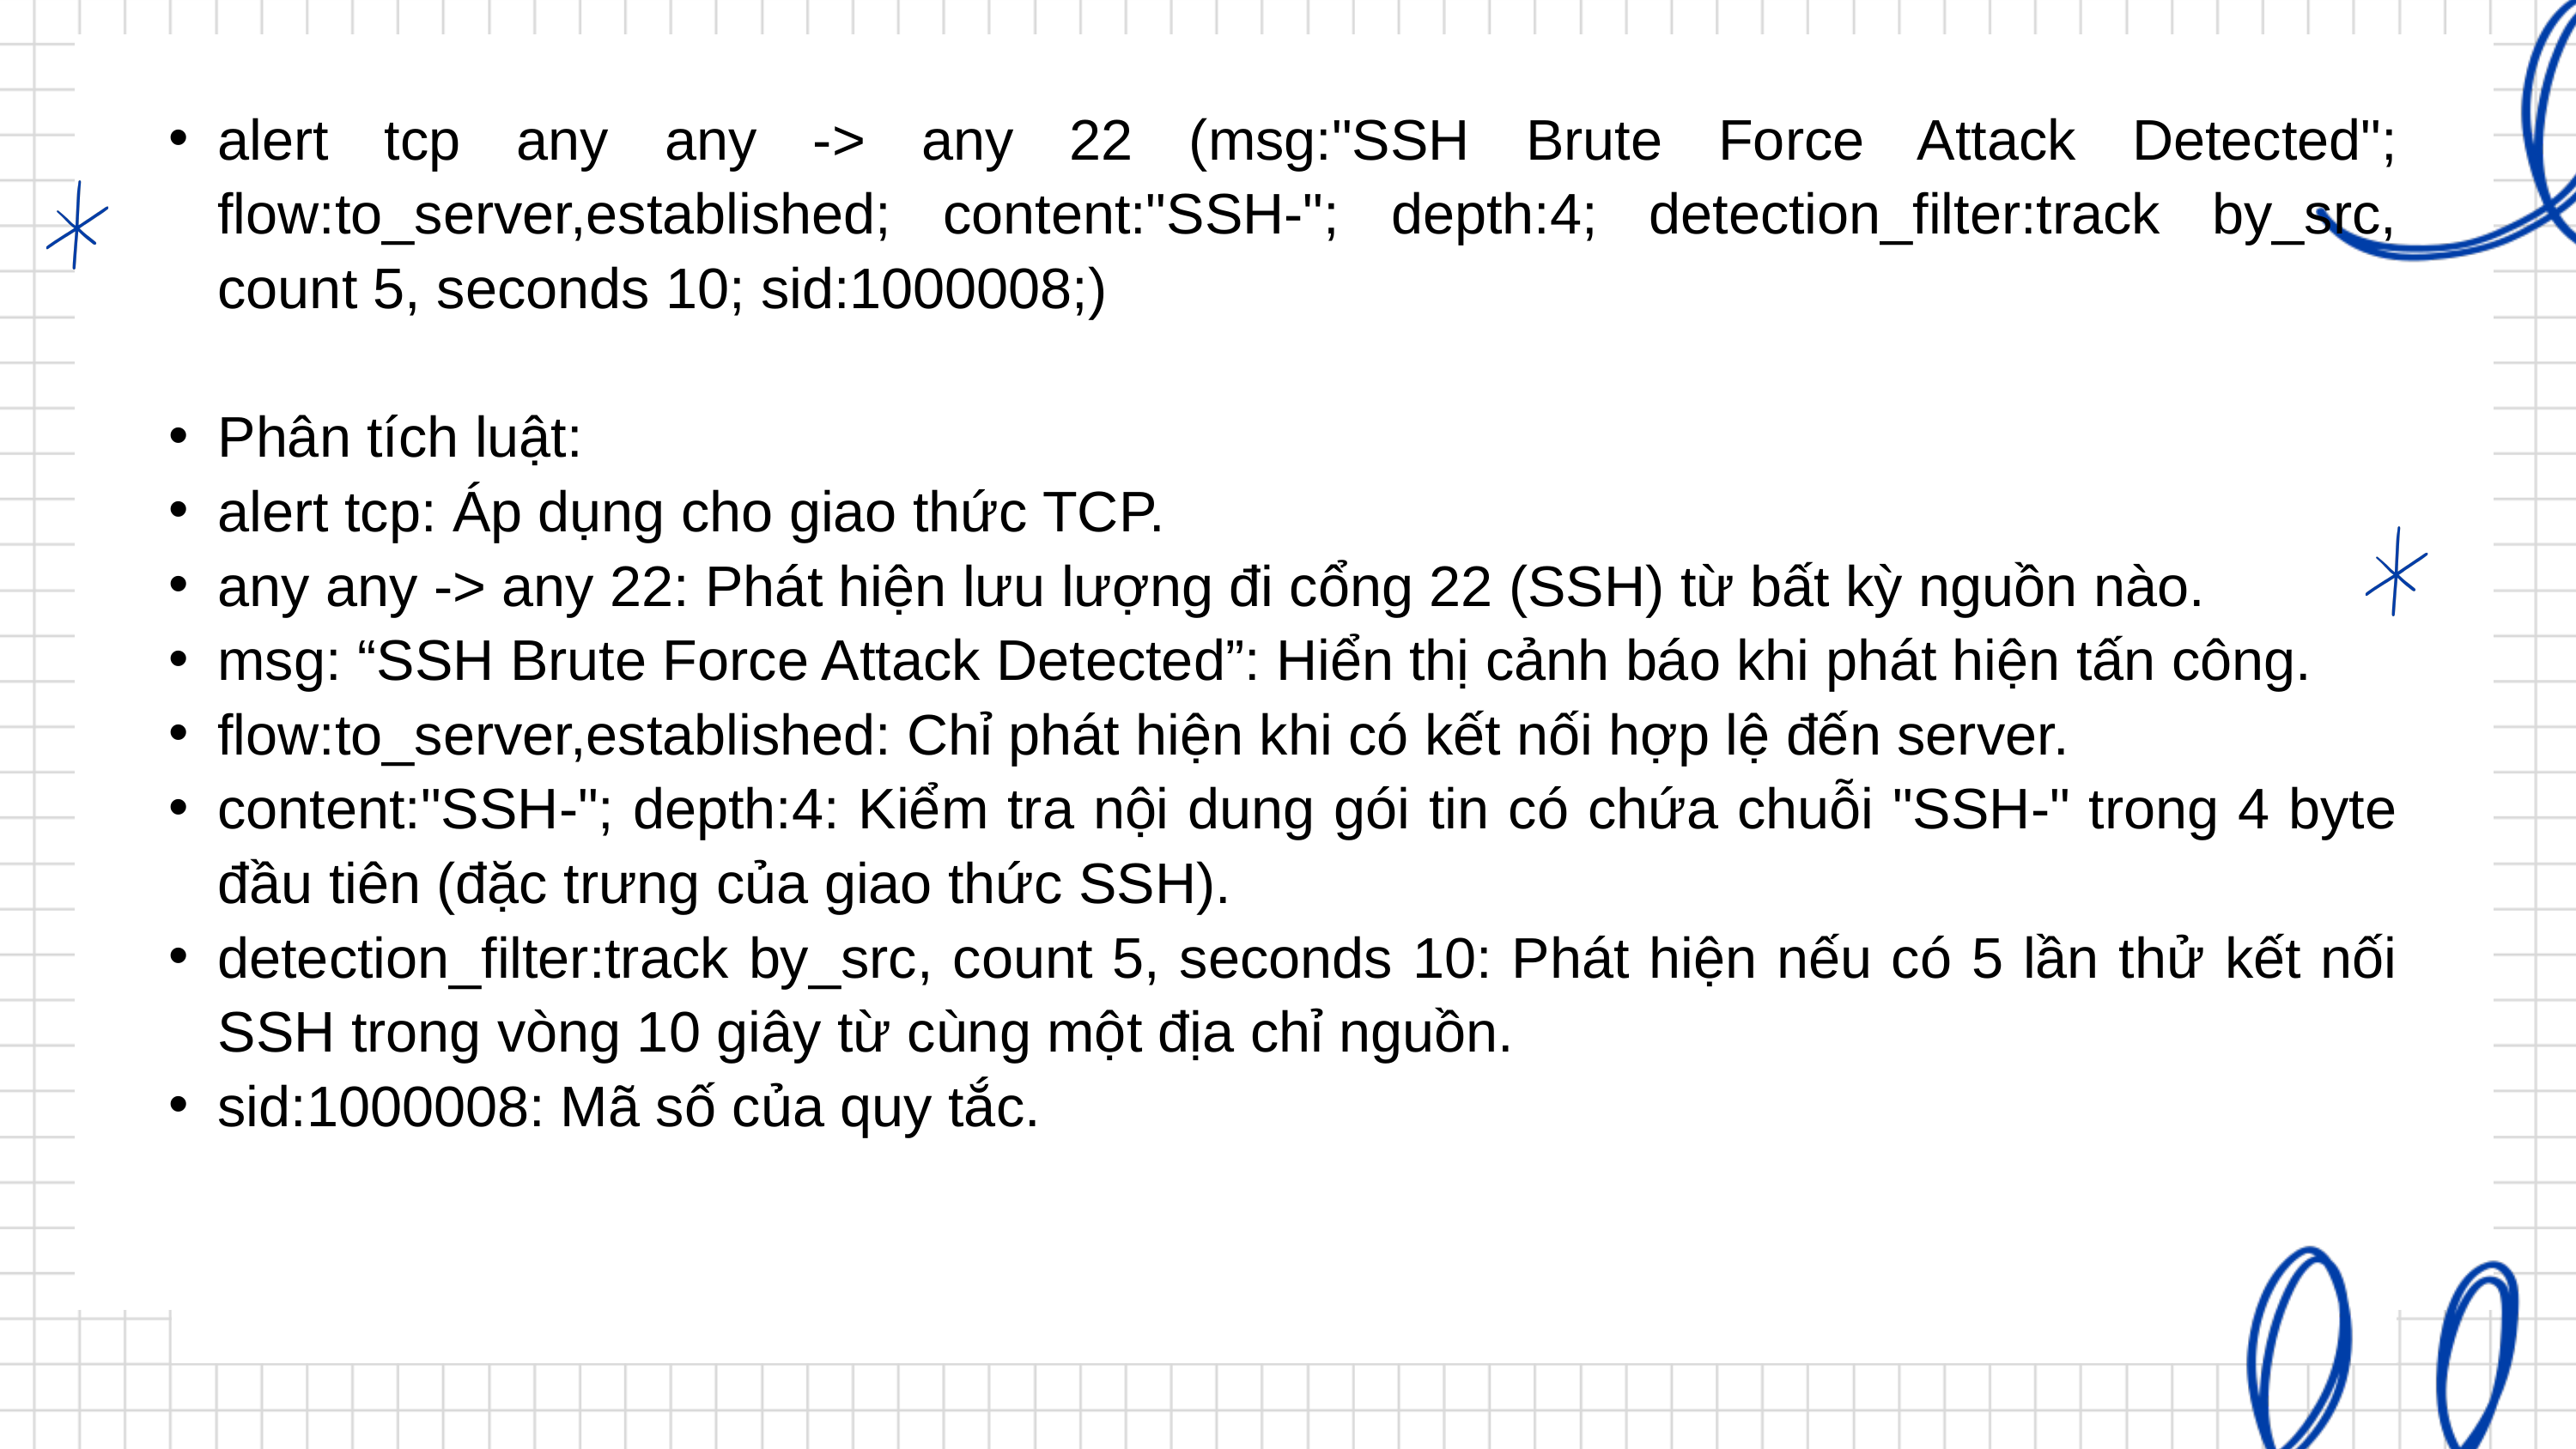

alert tcp any any -> any 22 (msg:"SSH Brute Force Attack Detected"; flow:to_server,established; content:"SSH-"; depth:4; detection_filter:track by_src, count 5, seconds 10; sid:1000008;)

Phân tích luật:
alert tcp: Áp dụng cho giao thức TCP.
any any -> any 22: Phát hiện lưu lượng đi cổng 22 (SSH) từ bất kỳ nguồn nào.
msg: “SSH Brute Force Attack Detected”: Hiển thị cảnh báo khi phát hiện tấn công.
flow:to_server,established: Chỉ phát hiện khi có kết nối hợp lệ đến server.
content:"SSH-"; depth:4: Kiểm tra nội dung gói tin có chứa chuỗi "SSH-" trong 4 byte đầu tiên (đặc trưng của giao thức SSH).
detection_filter:track by_src, count 5, seconds 10: Phát hiện nếu có 5 lần thử kết nối SSH trong vòng 10 giây từ cùng một địa chỉ nguồn.
sid:1000008: Mã số của quy tắc.

Sử dụng các tài nguyên thiết kế này trong Bản thuyết trình Canva của bạn. Thiết kế vui vẻ!
Hãy xóa trang này trước khi trình bày.
Sử dụng các tài nguyên thiết kế này trong Bản thuyết trình Canva của bạn. Thiết kế vui vẻ!
Hãy xóa trang này trước khi trình bày.